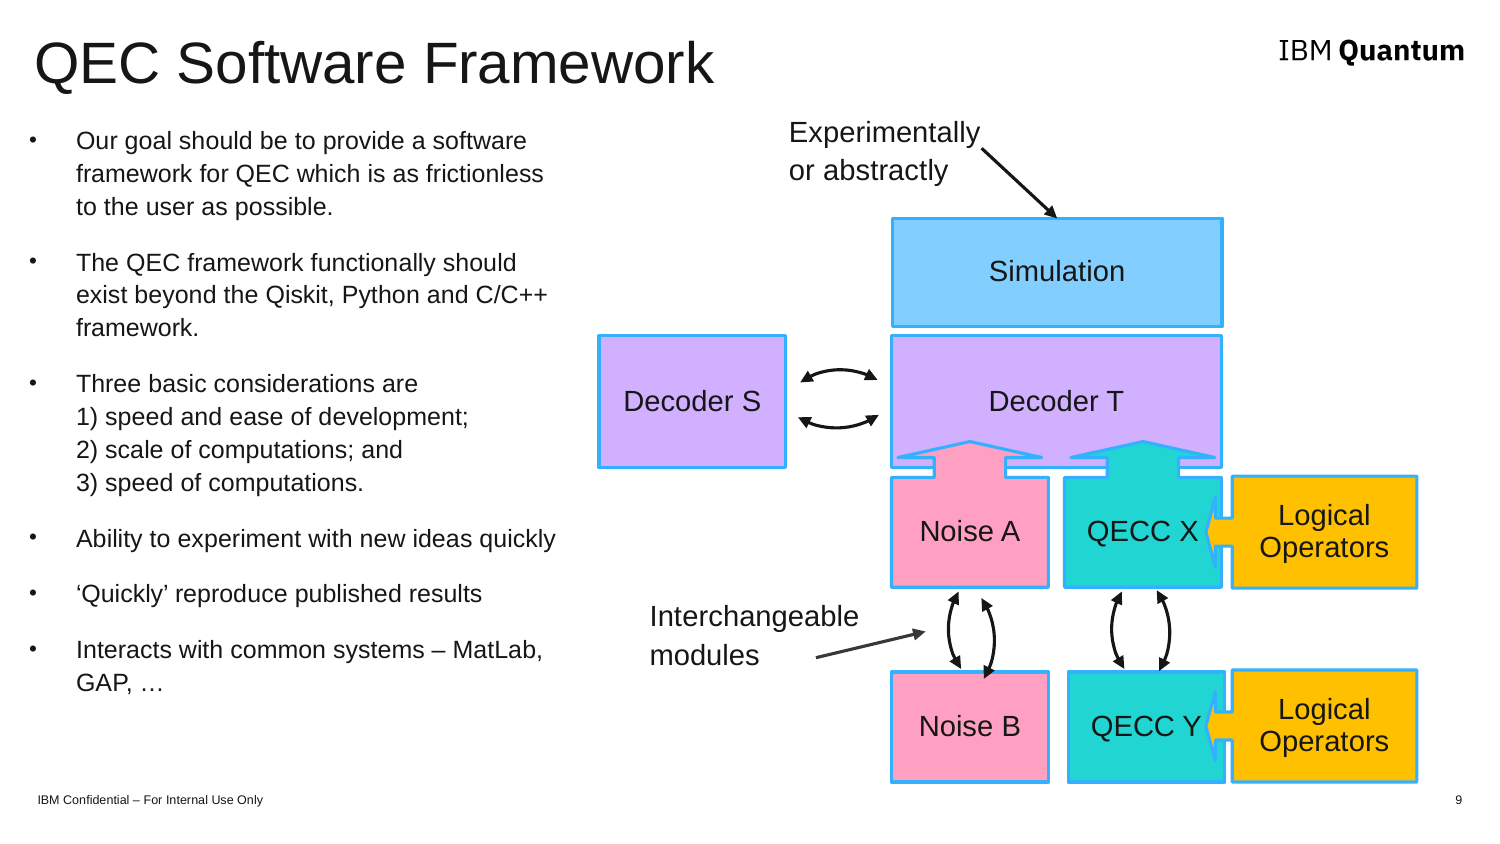

# QEC Software Framework
Experimentally or abstractly
Our goal should be to provide a software framework for QEC which is as frictionless to the user as possible.
The QEC framework functionally should exist beyond the Qiskit, Python and C/C++ framework.
Three basic considerations are
1) speed and ease of development;
2) scale of computations; and
3) speed of computations.
Ability to experiment with new ideas quickly
‘Quickly’ reproduce published results
Interacts with common systems – MatLab, GAP, …

Simulation

Decoder S
Decoder T
Noise A
QECC X
Logical Operators

Interchangeable modules
Logical Operators
Noise B
QECC Y
IBM Confidential – For Internal Use Only
9